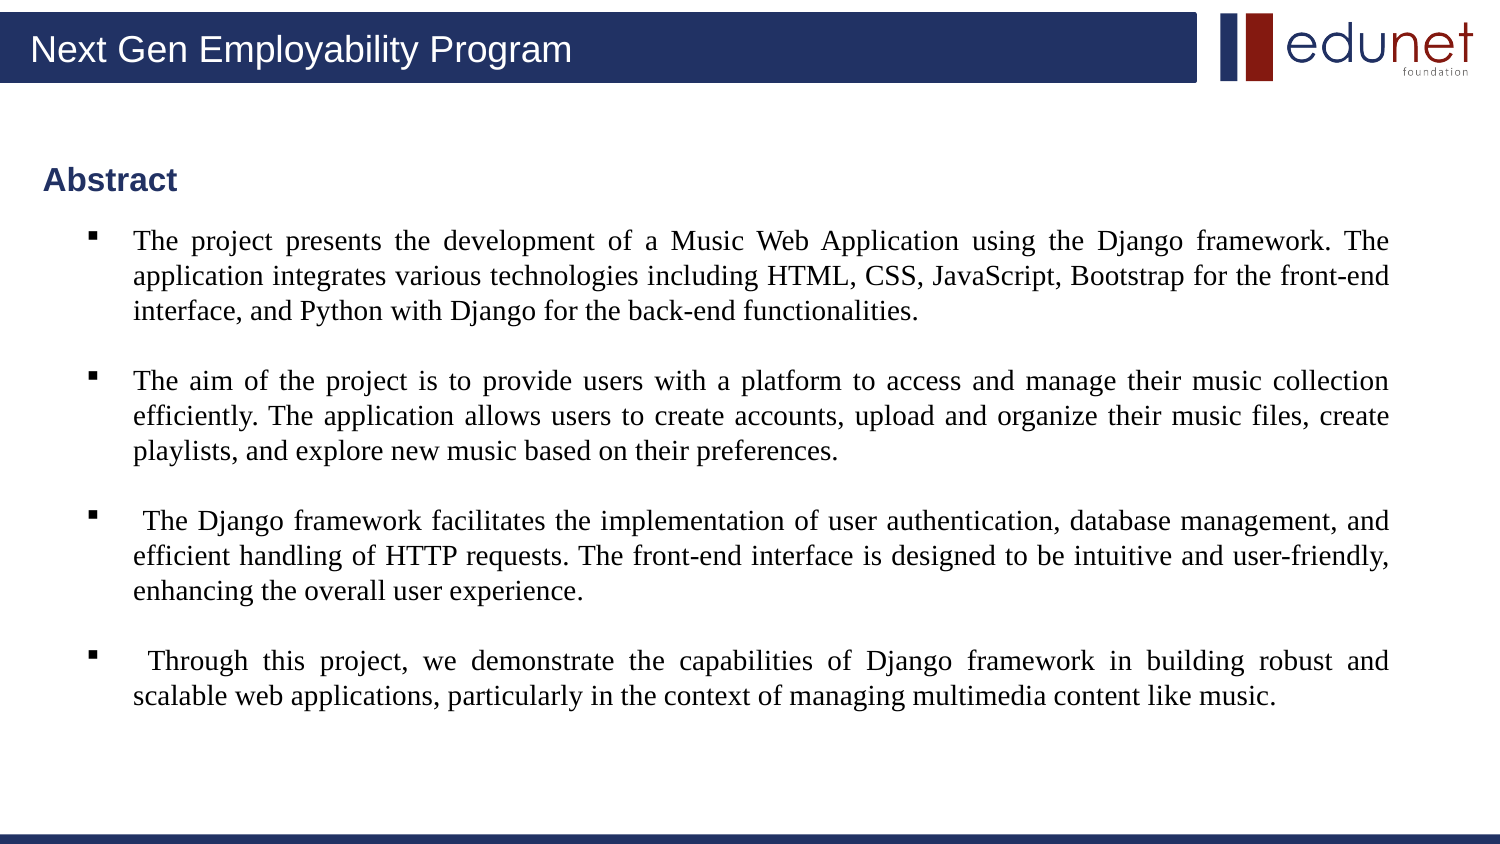

Abstract
The project presents the development of a Music Web Application using the Django framework. The application integrates various technologies including HTML, CSS, JavaScript, Bootstrap for the front-end interface, and Python with Django for the back-end functionalities.

The aim of the project is to provide users with a platform to access and manage their music collection efficiently. The application allows users to create accounts, upload and organize their music files, create playlists, and explore new music based on their preferences.

 The Django framework facilitates the implementation of user authentication, database management, and efficient handling of HTTP requests. The front-end interface is designed to be intuitive and user-friendly, enhancing the overall user experience.

 Through this project, we demonstrate the capabilities of Django framework in building robust and scalable web applications, particularly in the context of managing multimedia content like music.